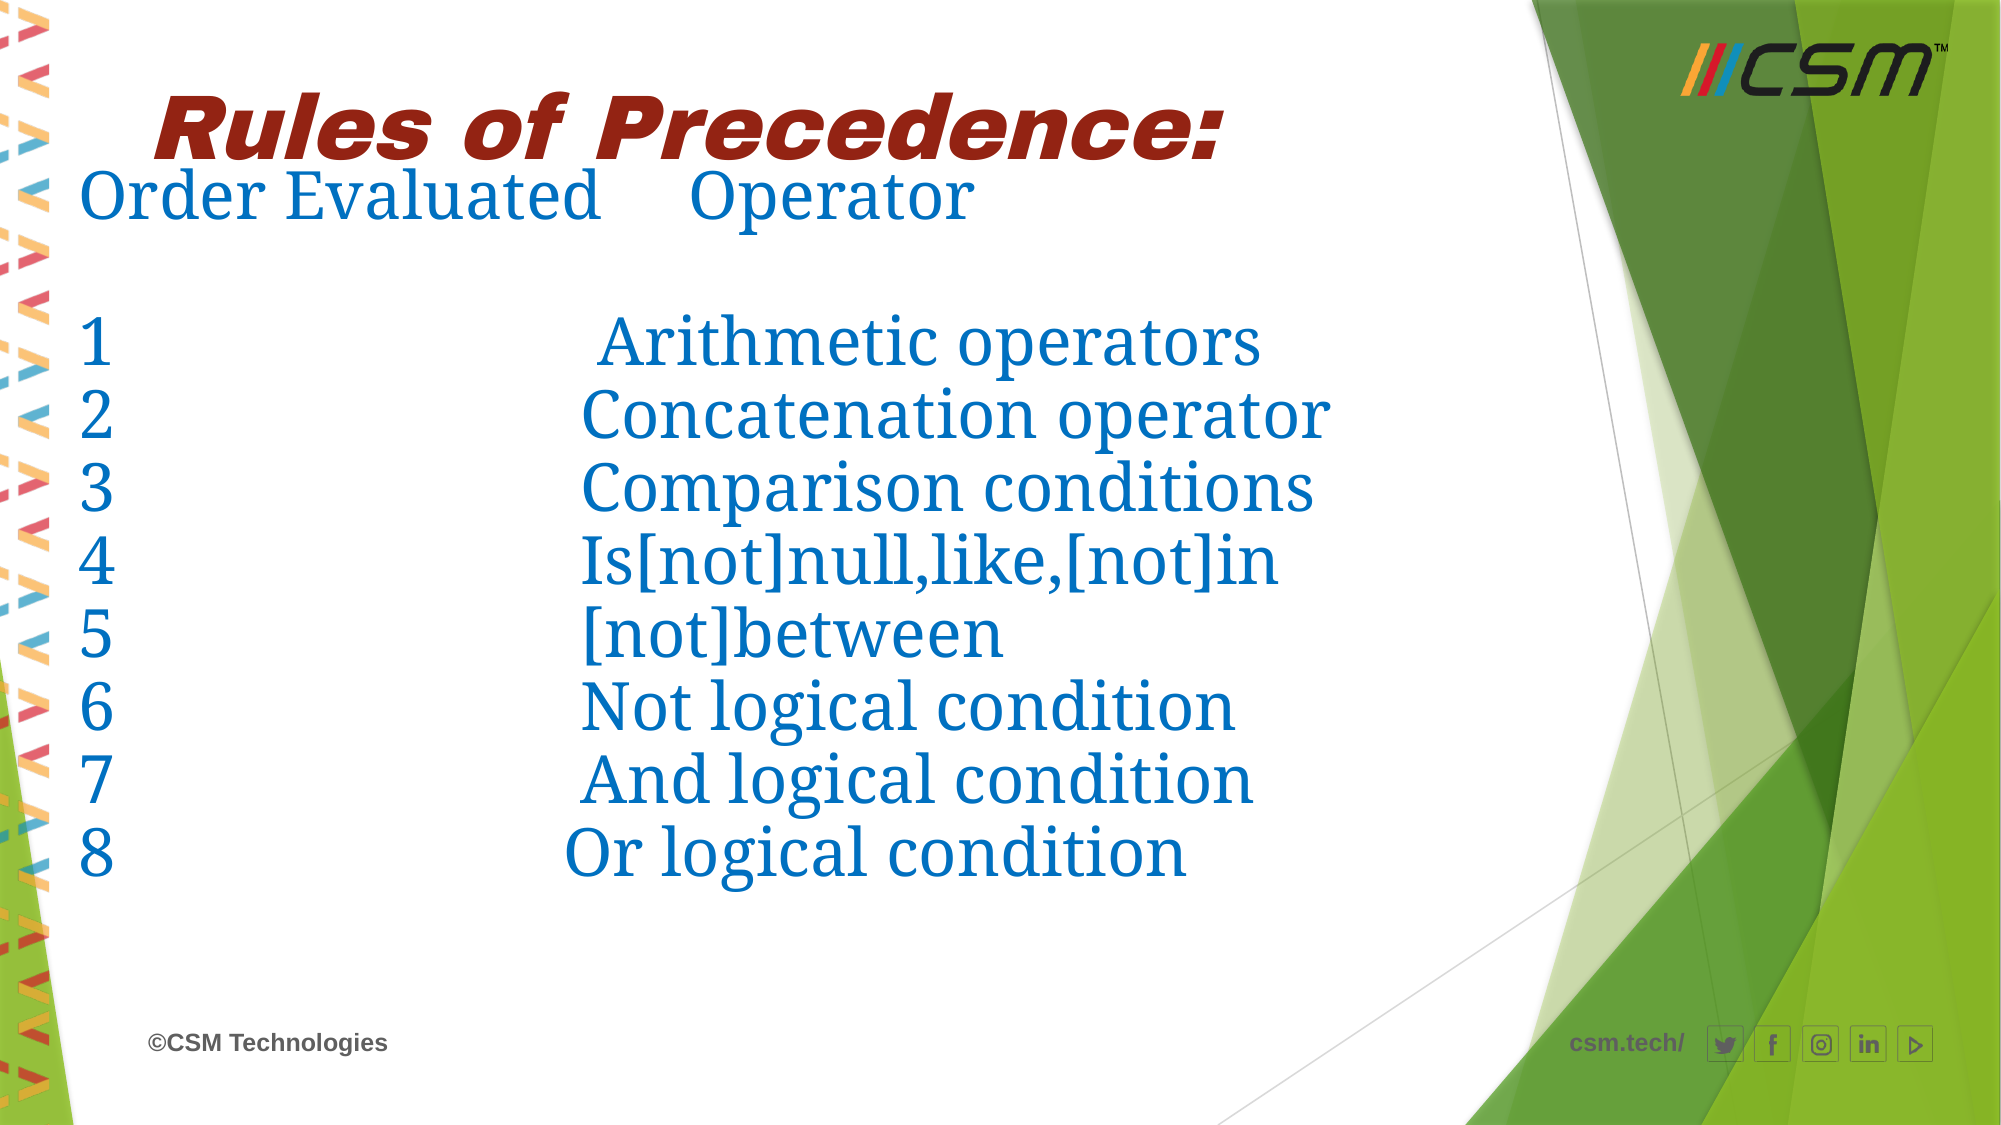

# Rules of Precedence:
Order Evaluated     Operator

1                            Arithmetic operators
2                           Concatenation operator
3                           Comparison conditions
4                           Is[not]null,like,[not]in
5                           [not]between
6                           Not logical condition
7                           And logical condition
8                          Or logical condition